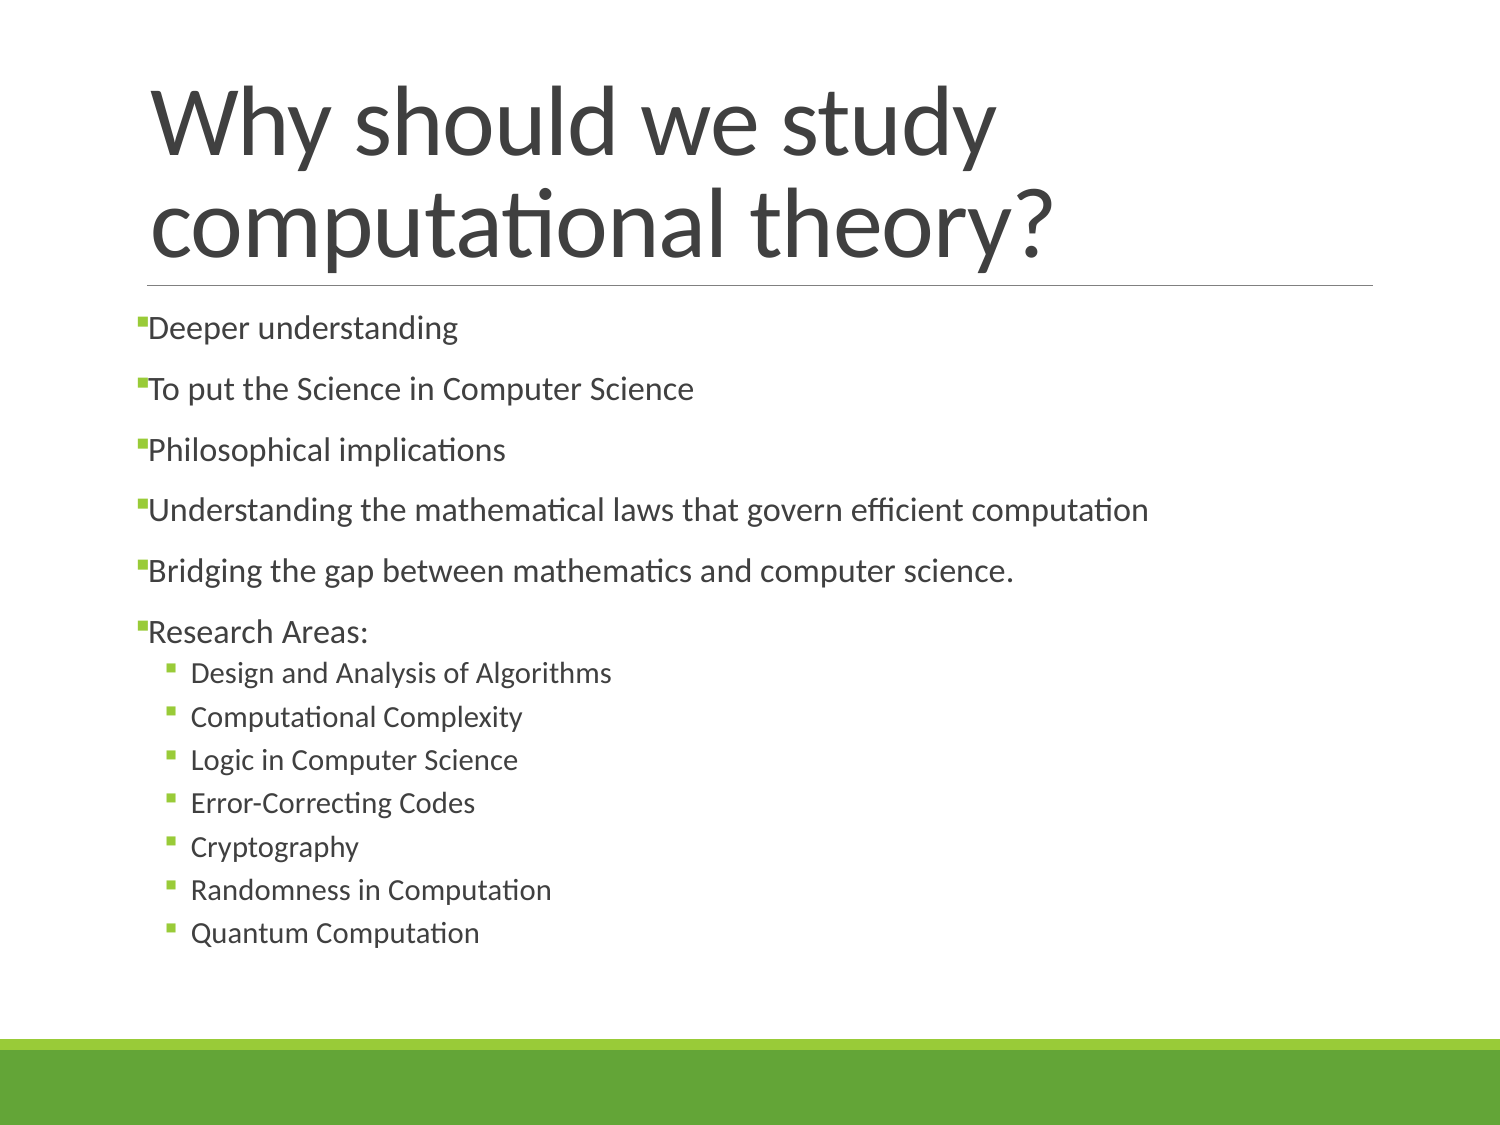

# Why should we study computational theory?
Deeper understanding
To put the Science in Computer Science
Philosophical implications
Understanding the mathematical laws that govern efficient computation
Bridging the gap between mathematics and computer science.
Research Areas:
Design and Analysis of Algorithms
Computational Complexity
Logic in Computer Science
Error-Correcting Codes
Cryptography
Randomness in Computation
Quantum Computation